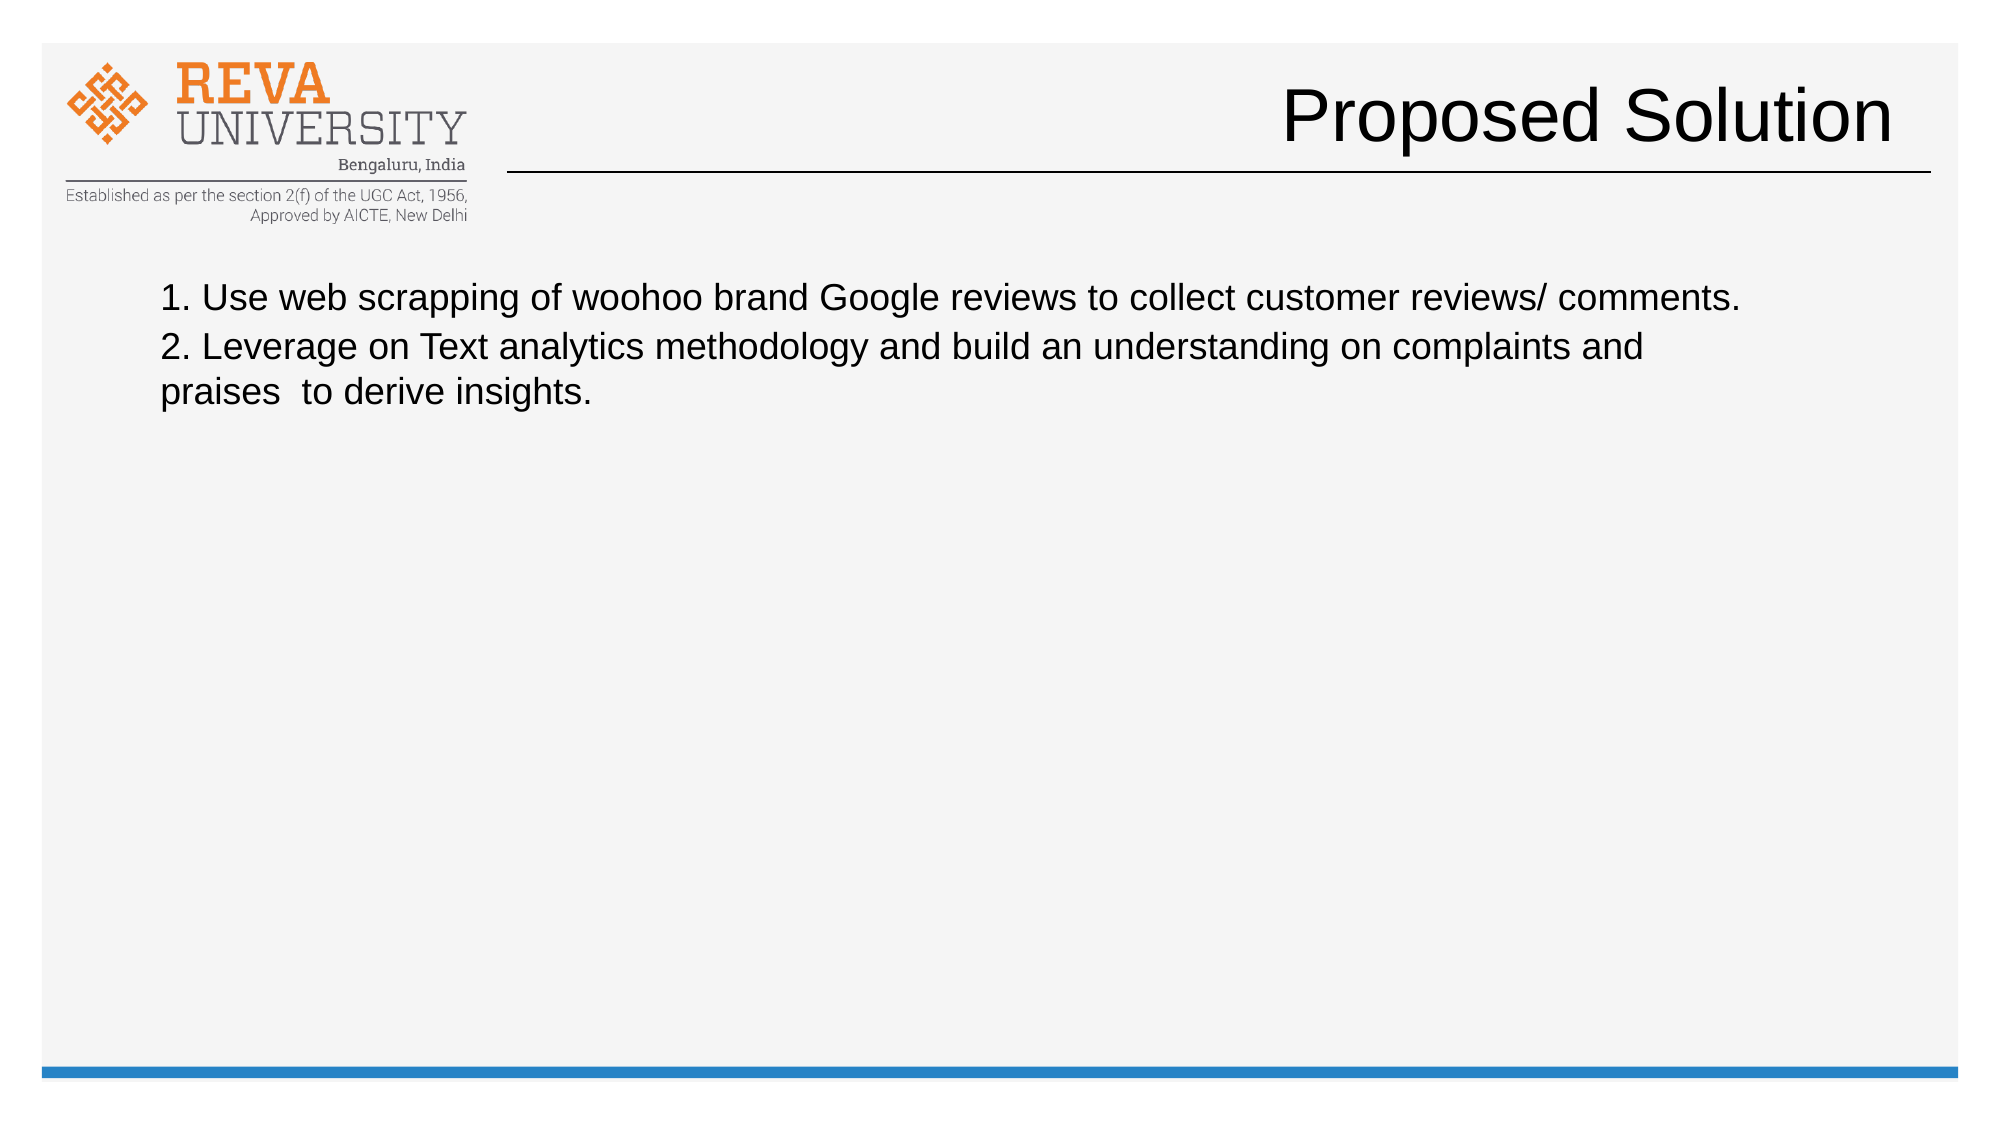

# Proposed Solution
1. Use web scrapping of woohoo brand Google reviews to collect customer reviews/ comments.
2. Leverage on Text analytics methodology and build an understanding on complaints and praises  to derive insights.